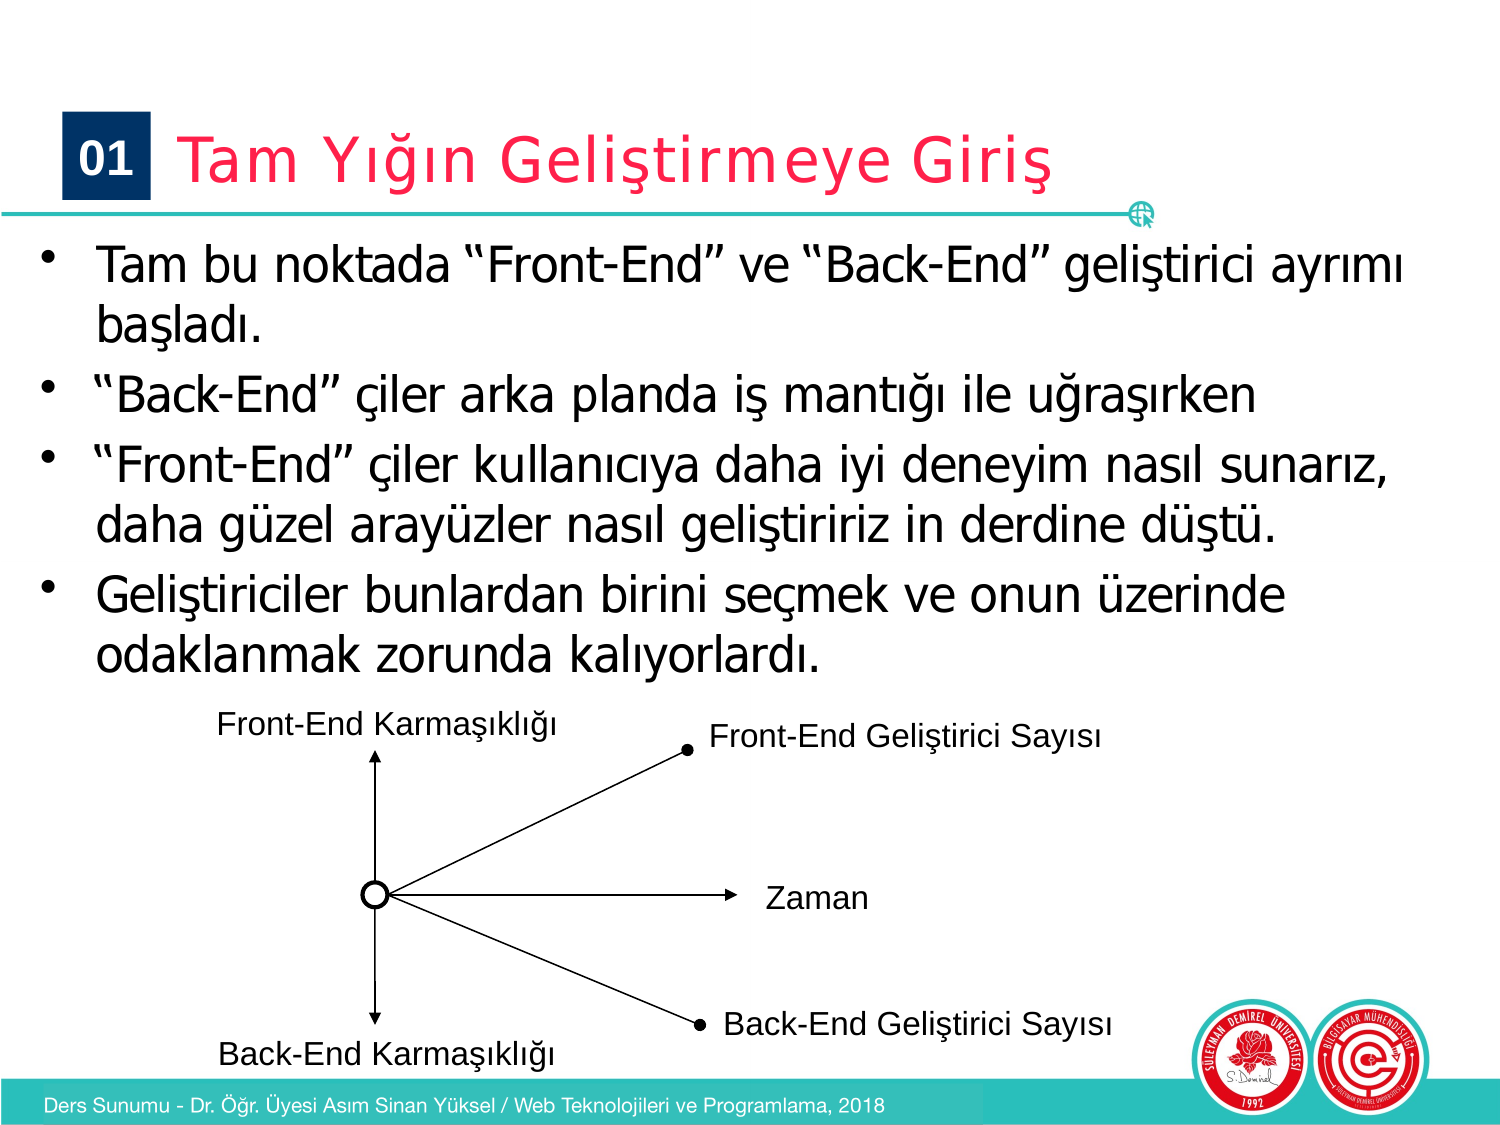

# Tam Yığın Geliştirmeye Giriş
01
Tam bu noktada “Front-End” ve “Back-End” geliştirici ayrımı başladı.
“Back-End” çiler arka planda iş mantığı ile uğraşırken
“Front-End” çiler kullanıcıya daha iyi deneyim nasıl sunarız, daha güzel arayüzler nasıl geliştiririz in derdine düştü.
Geliştiriciler bunlardan birini seçmek ve onun üzerinde odaklanmak zorunda kalıyorlardı.
Front-End Karmaşıklığı
Front-End Geliştirici Sayısı

Zaman
Back-End Geliştirici Sayısı
Back-End Karmaşıklığı